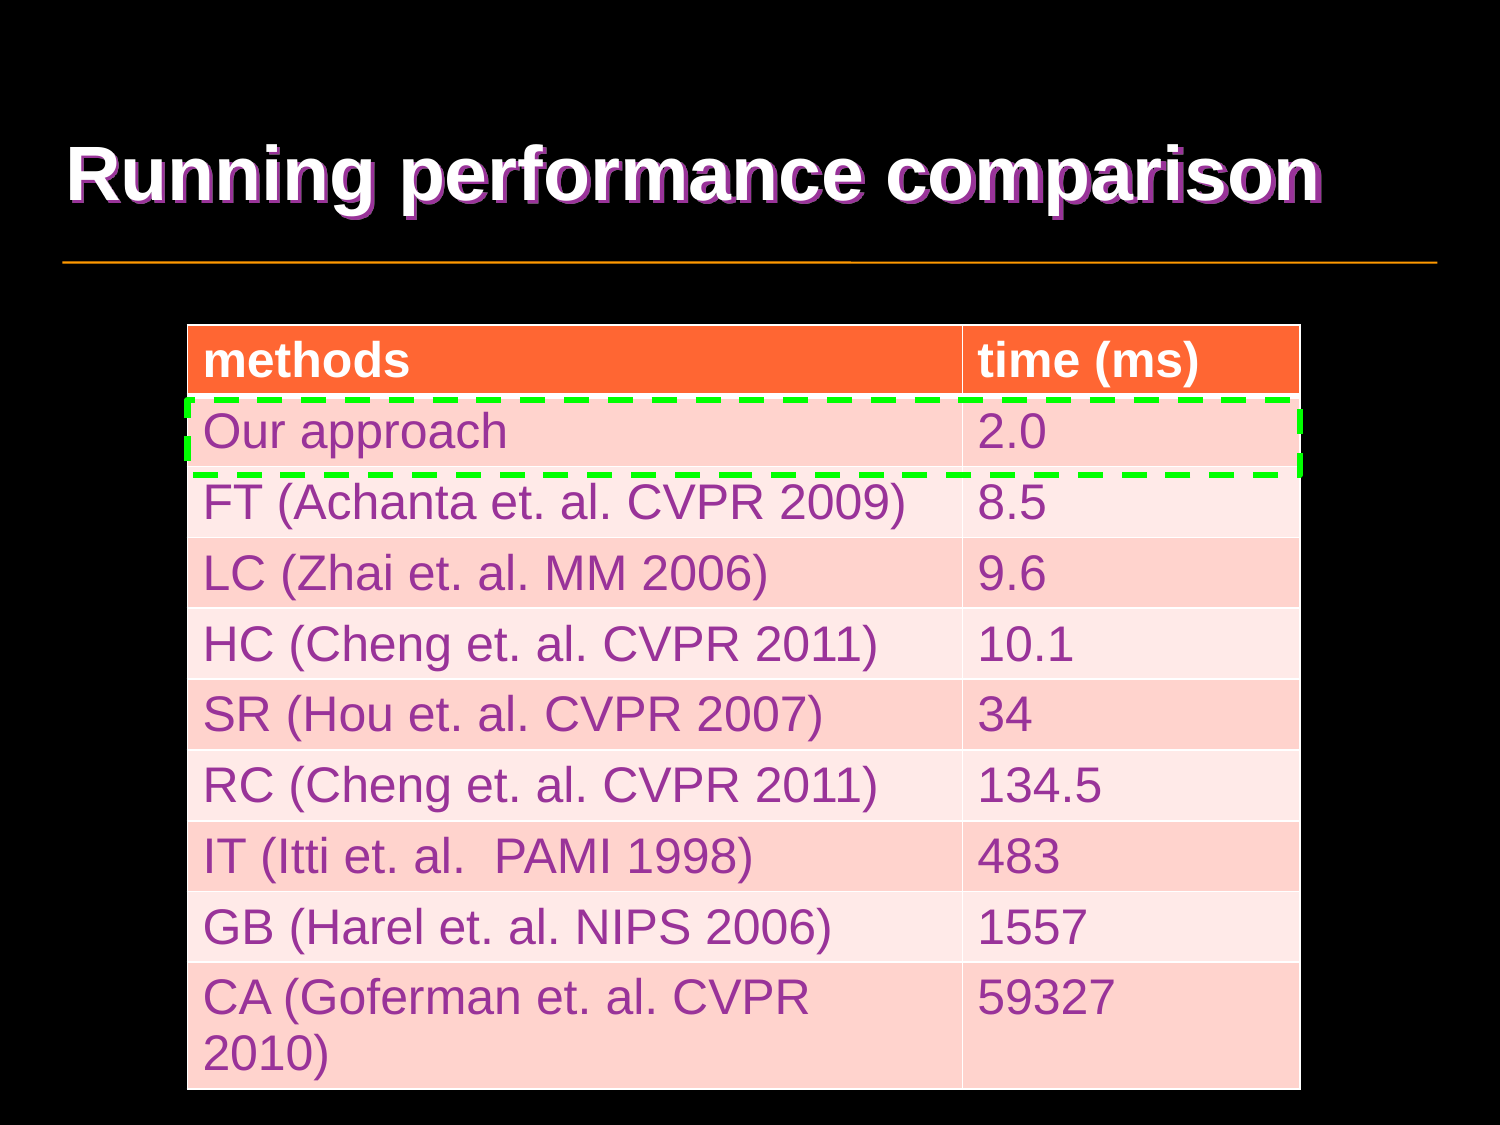

# Running performance comparison
| methods | time (ms) |
| --- | --- |
| Our approach | 2.0 |
| FT (Achanta et. al. CVPR 2009) | 8.5 |
| LC (Zhai et. al. MM 2006) | 9.6 |
| HC (Cheng et. al. CVPR 2011) | 10.1 |
| SR (Hou et. al. CVPR 2007) | 34 |
| RC (Cheng et. al. CVPR 2011) | 134.5 |
| IT (Itti et. al. PAMI 1998) | 483 |
| GB (Harel et. al. NIPS 2006) | 1557 |
| CA (Goferman et. al. CVPR 2010) | 59327 |